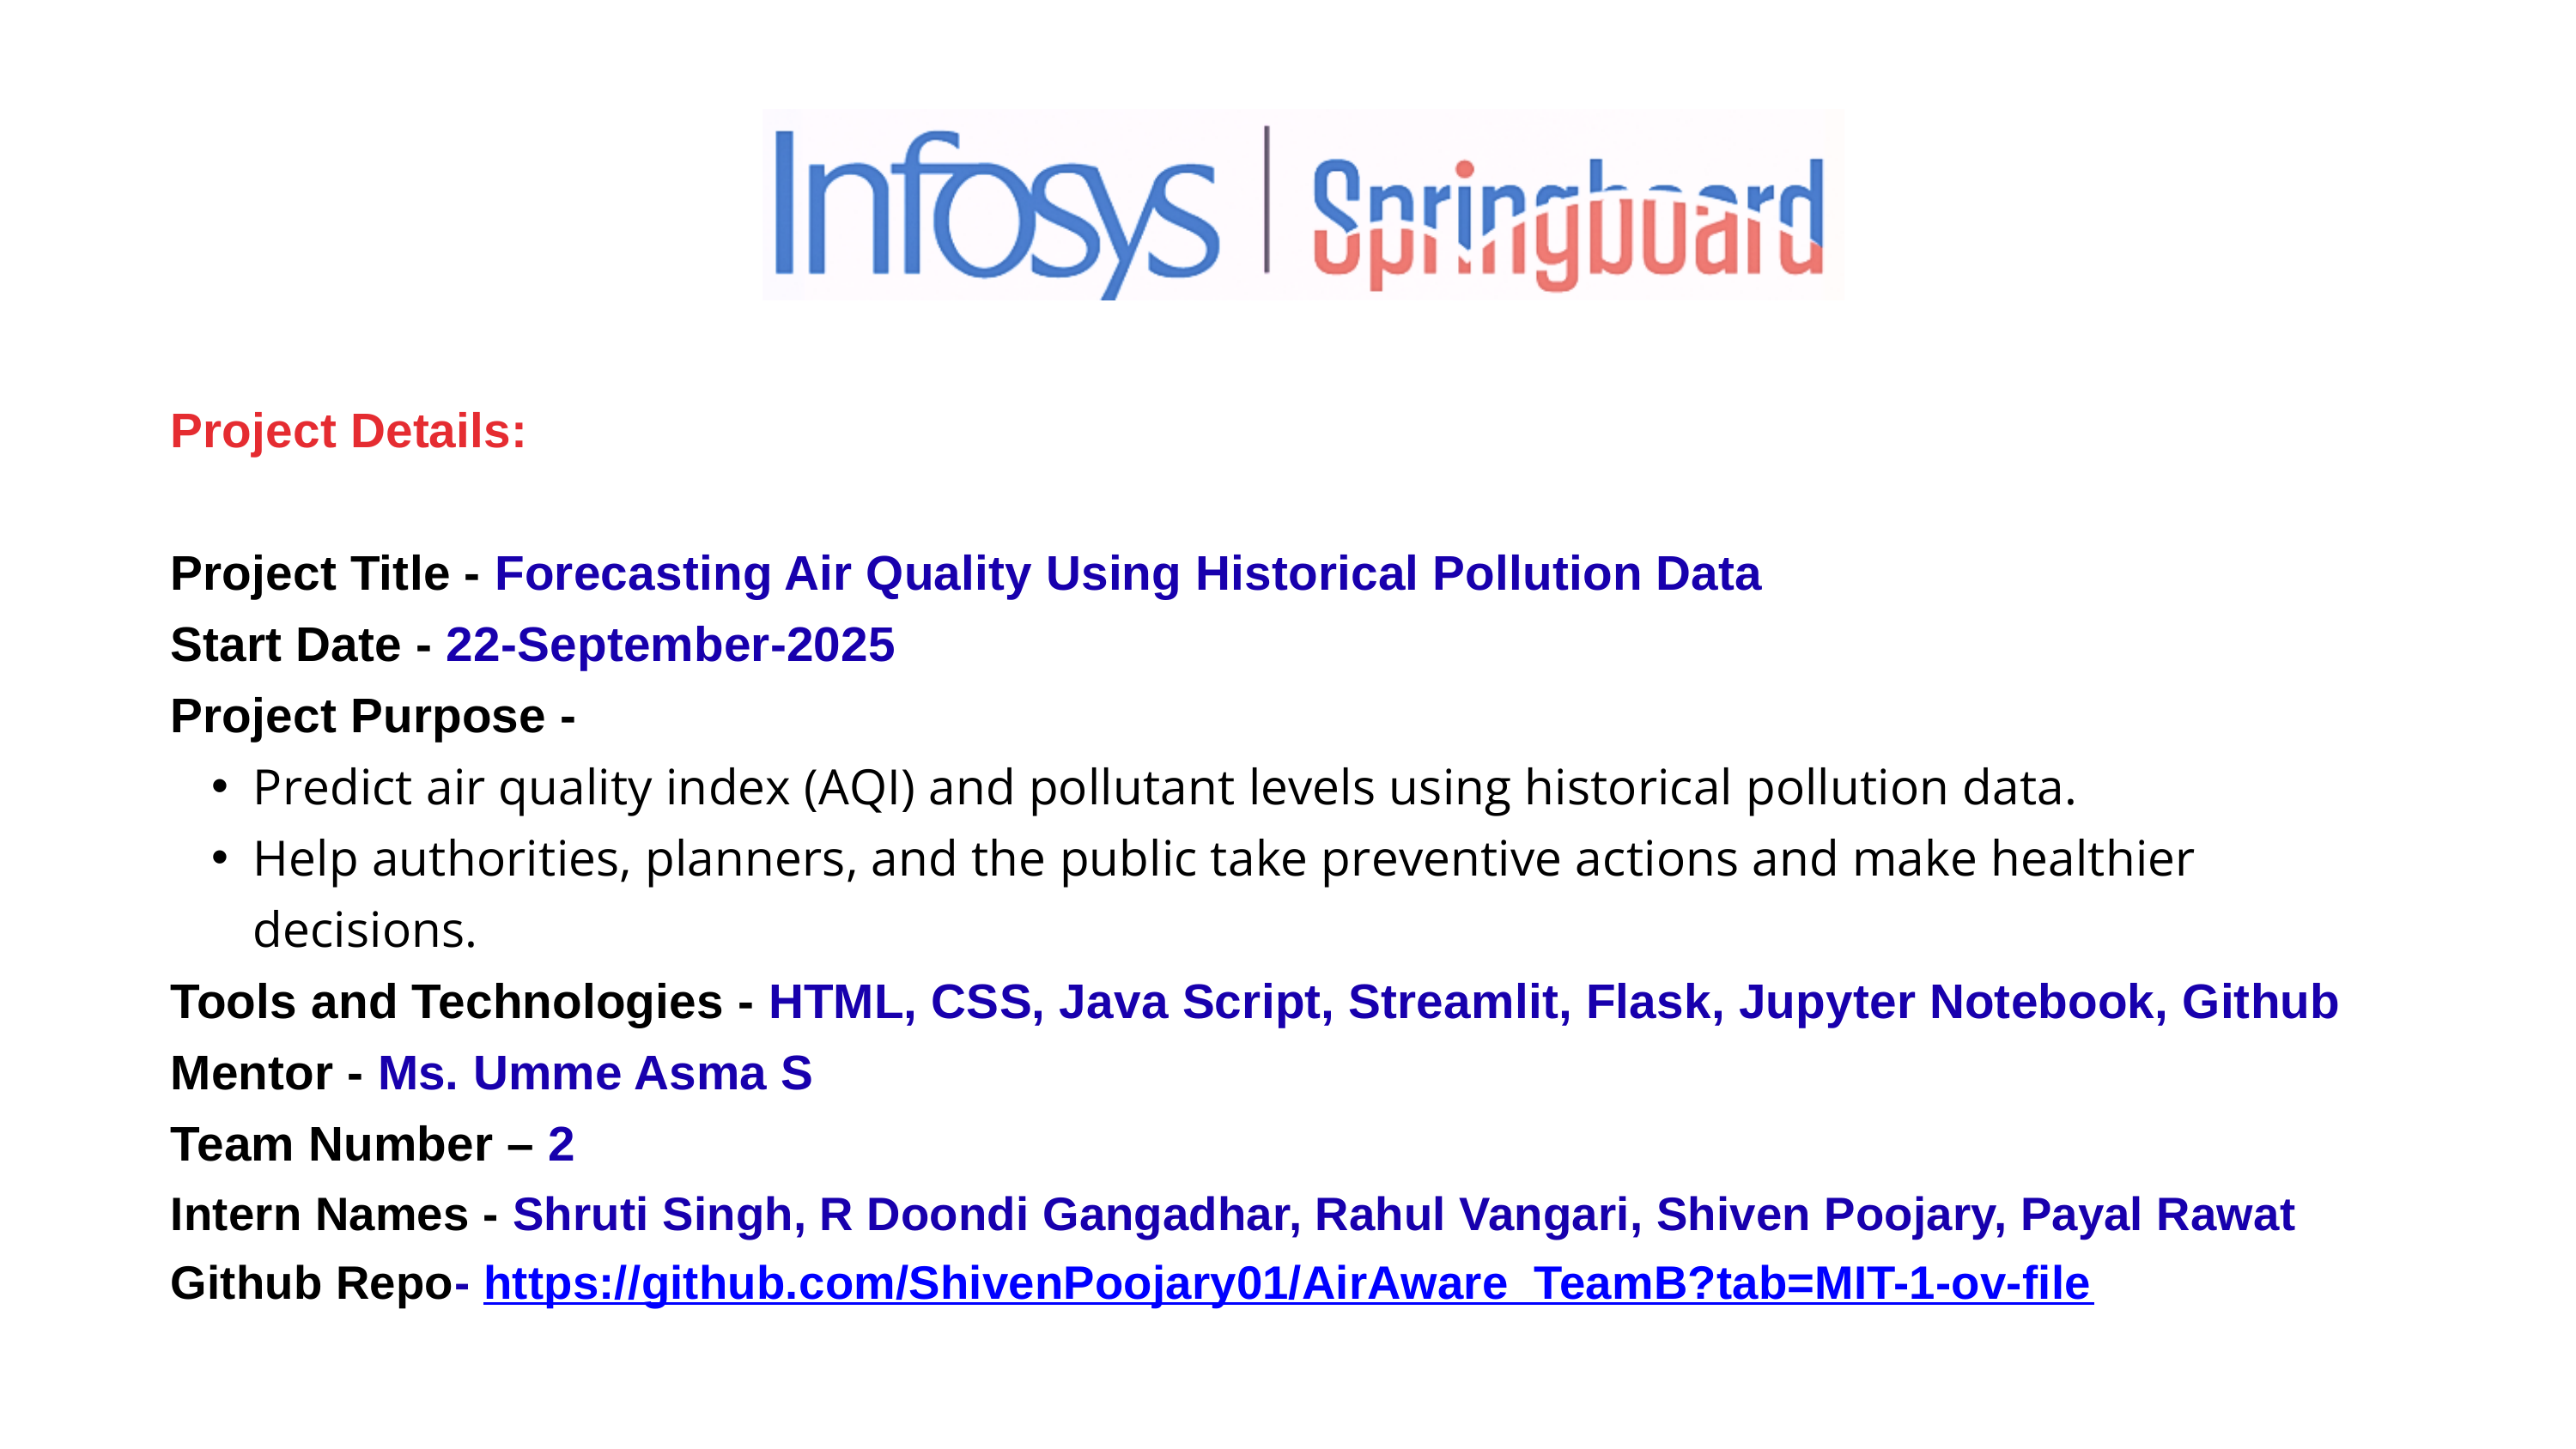

Project Details:

Project Title - Forecasting Air Quality Using Historical Pollution Data
Start Date - 22-September-2025
Project Purpose -
Predict air quality index (AQI) and pollutant levels using historical pollution data.
Help authorities, planners, and the public take preventive actions and make healthier decisions.
Tools and Technologies - HTML, CSS, Java Script, Streamlit, Flask, Jupyter Notebook, Github
Mentor - Ms. Umme Asma S
Team Number – 2
Intern Names - Shruti Singh, R Doondi Gangadhar, Rahul Vangari, Shiven Poojary, Payal Rawat
Github Repo- https://github.com/ShivenPoojary01/AirAware_TeamB?tab=MIT-1-ov-file